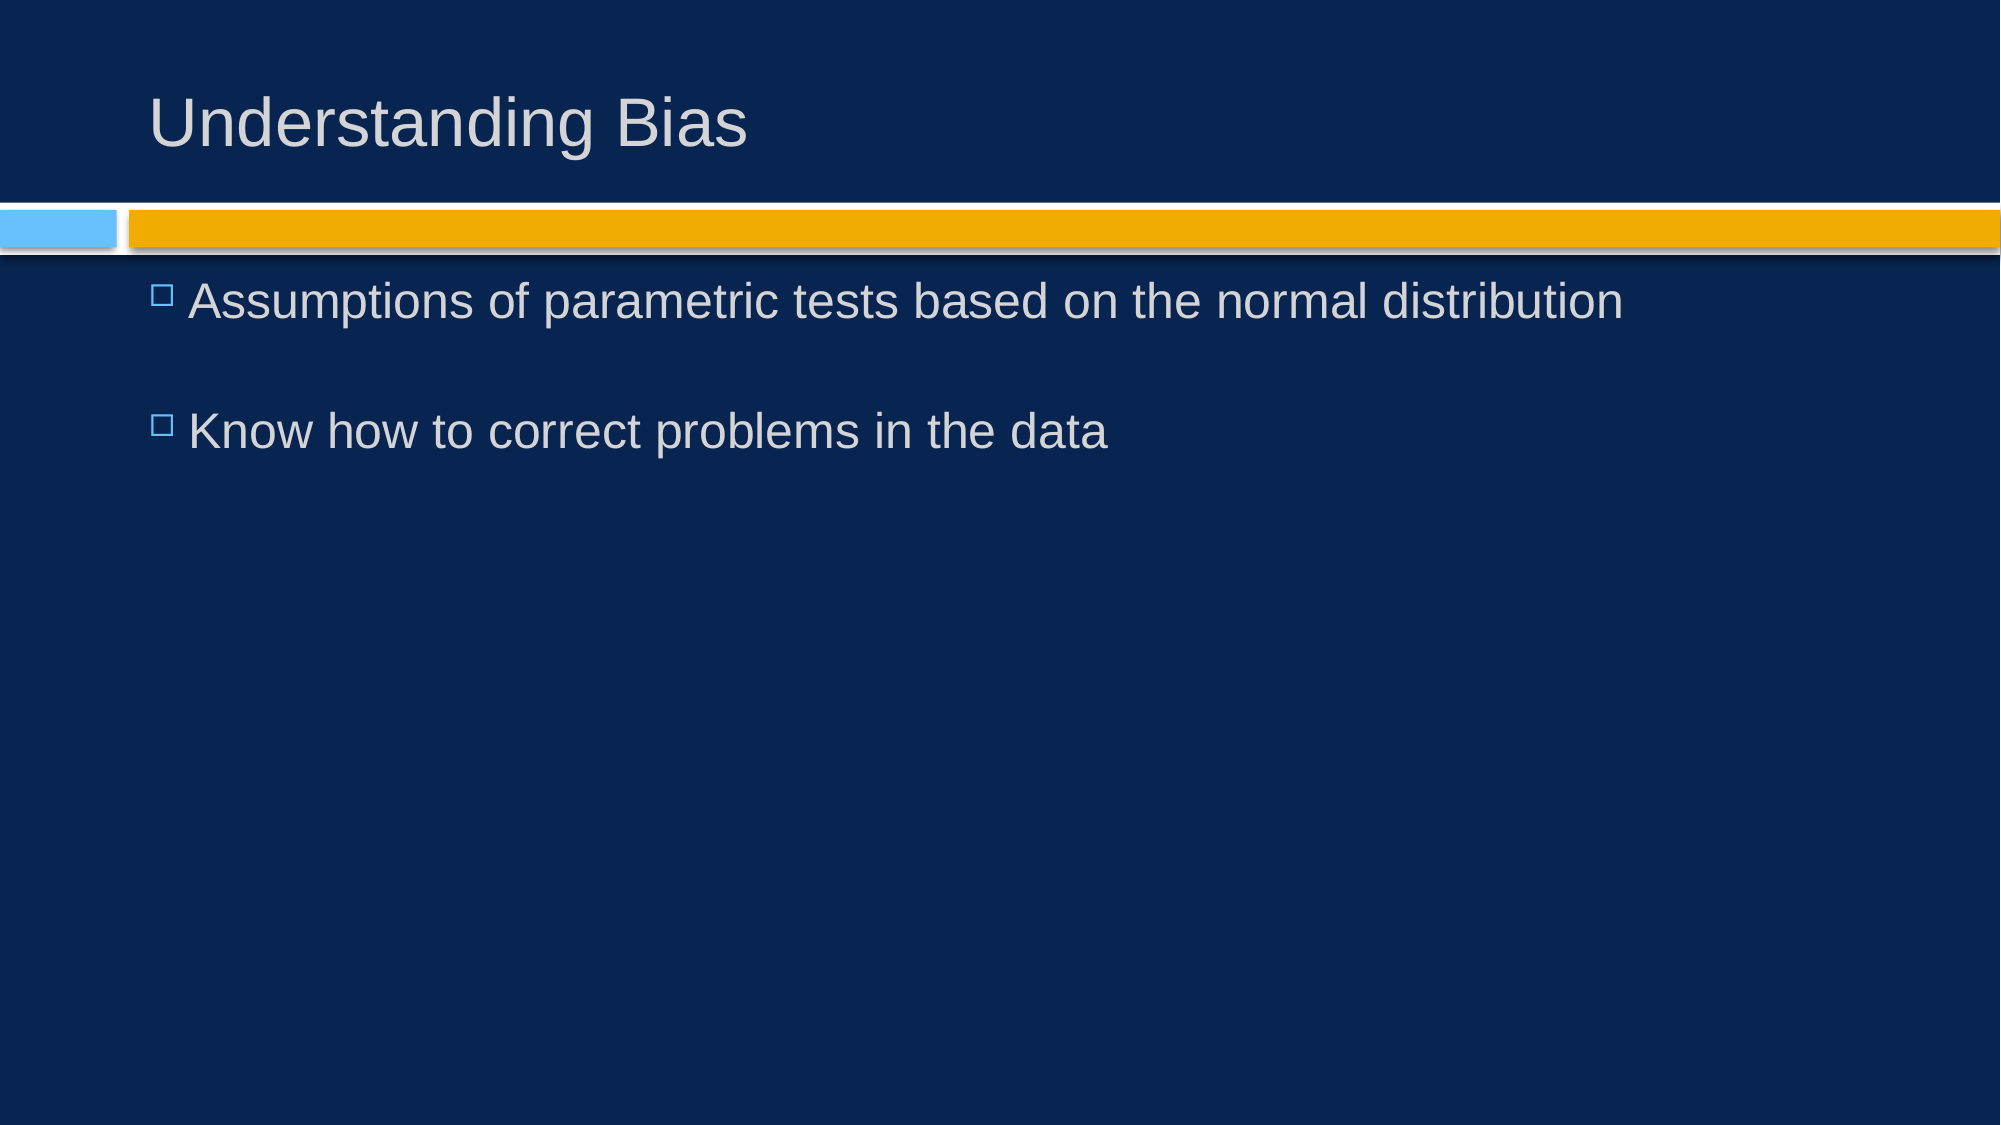

# Understanding Bias
Assumptions of parametric tests based on the normal distribution

Know how to correct problems in the data
Slide 2